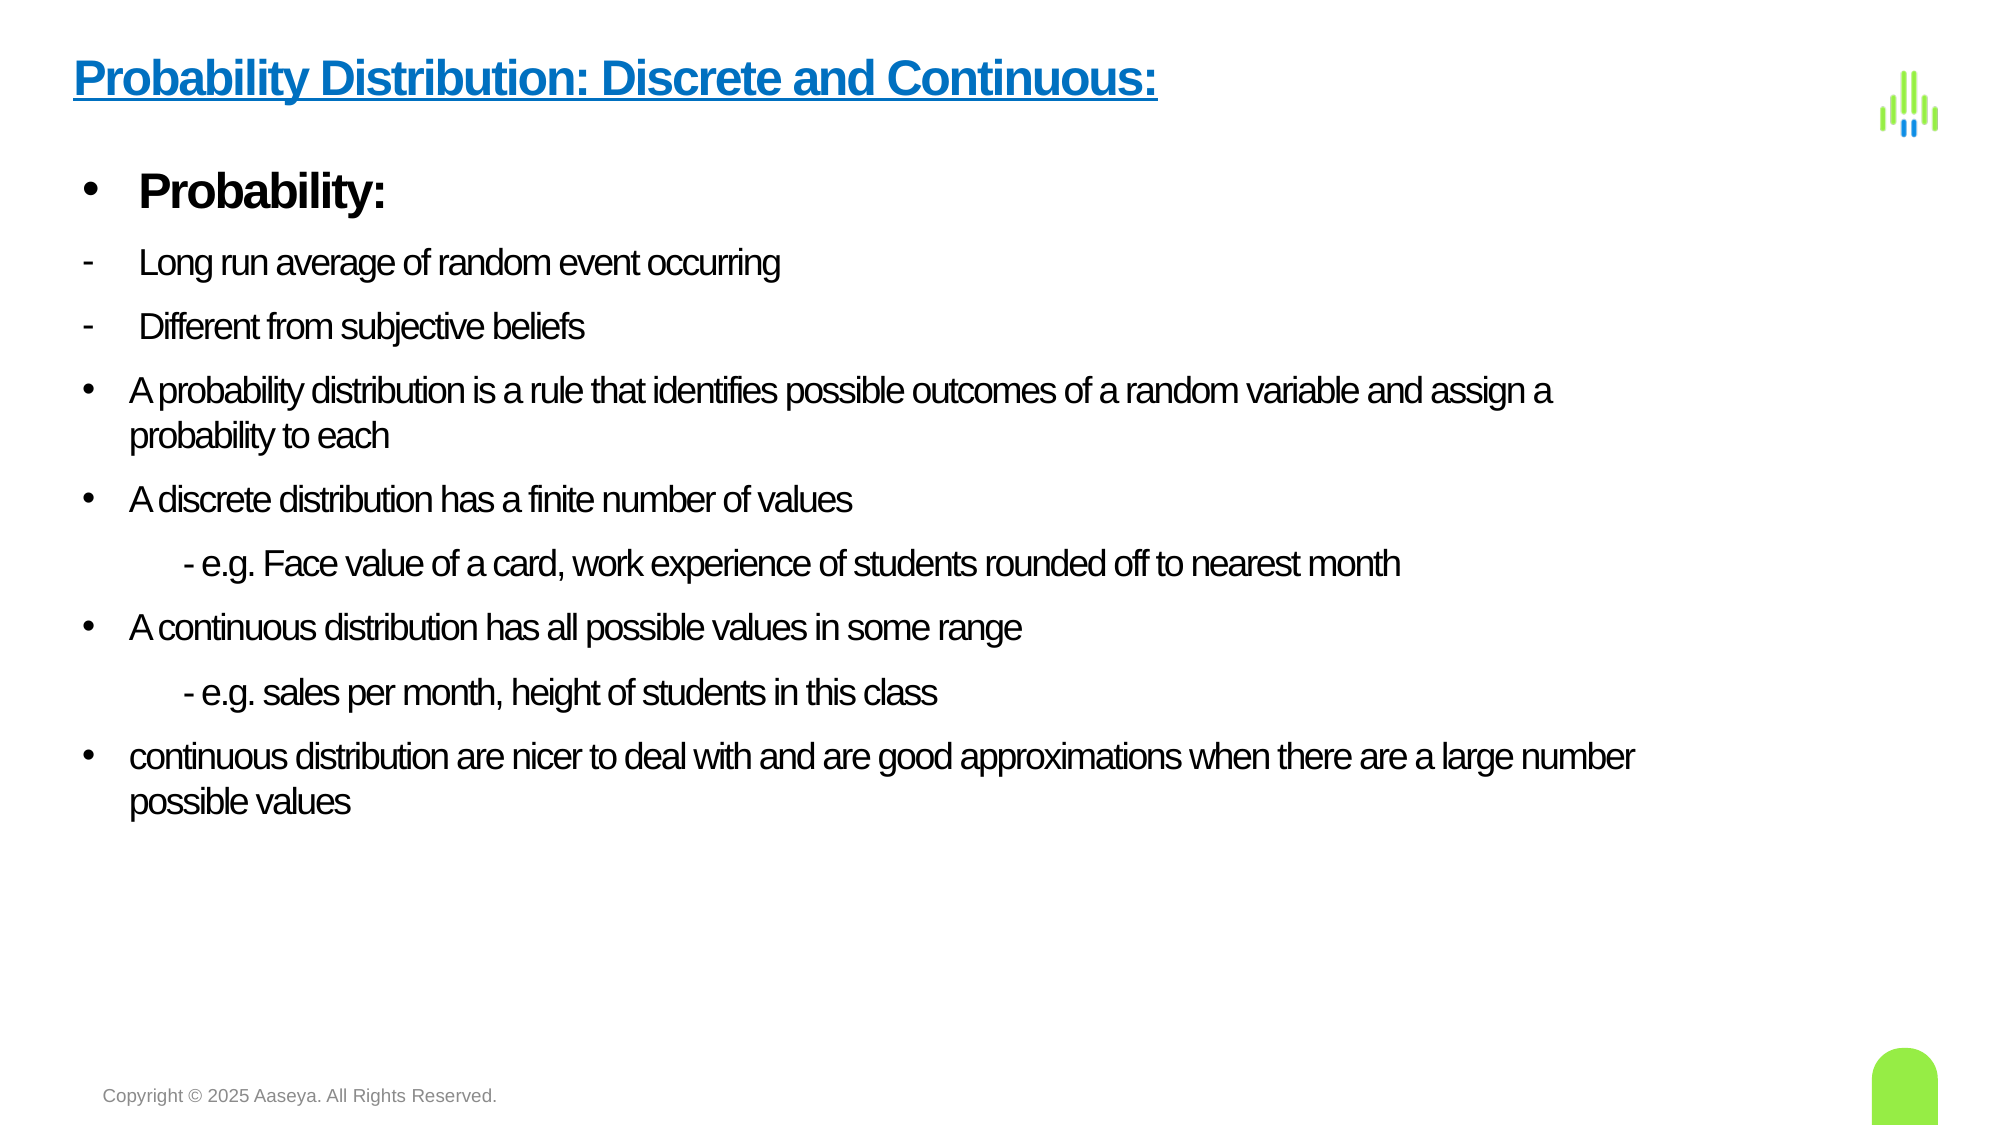

Probability Distribution: Discrete and Continuous:
Probability:
Long run average of random event occurring
Different from subjective beliefs
A probability distribution is a rule that identifies possible outcomes of a random variable and assign a probability to each
A discrete distribution has a finite number of values
            - e.g. Face value of a card, work experience of students rounded off to nearest month
A continuous distribution has all possible values in some range
            - e.g. sales per month, height of students in this class
continuous distribution are nicer to deal with and are good approximations when there are a large number possible values

Copyright © 2025 Aaseya. All Rights Reserved.